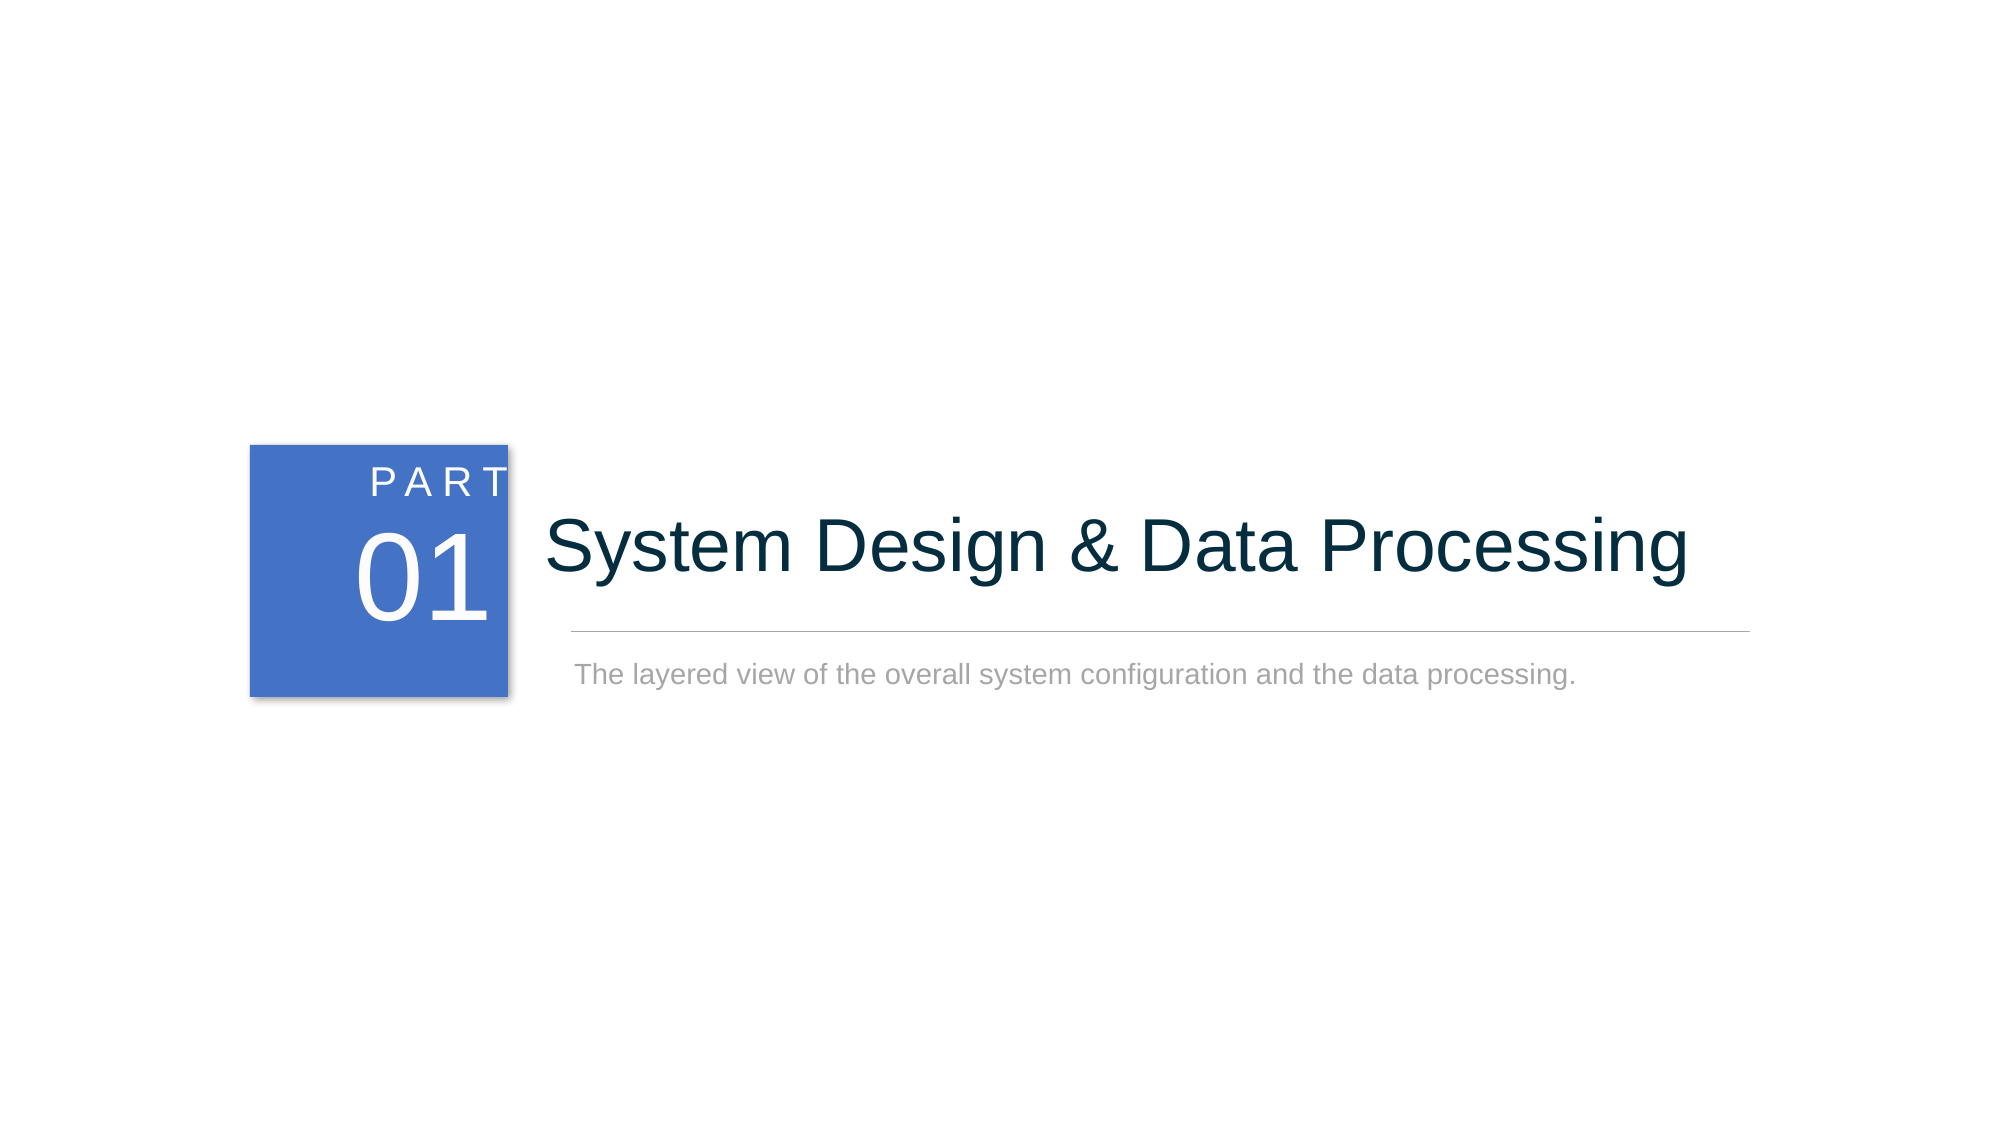

01
PART
System Design & Data Processing
The layered view of the overall system configuration and the data processing.